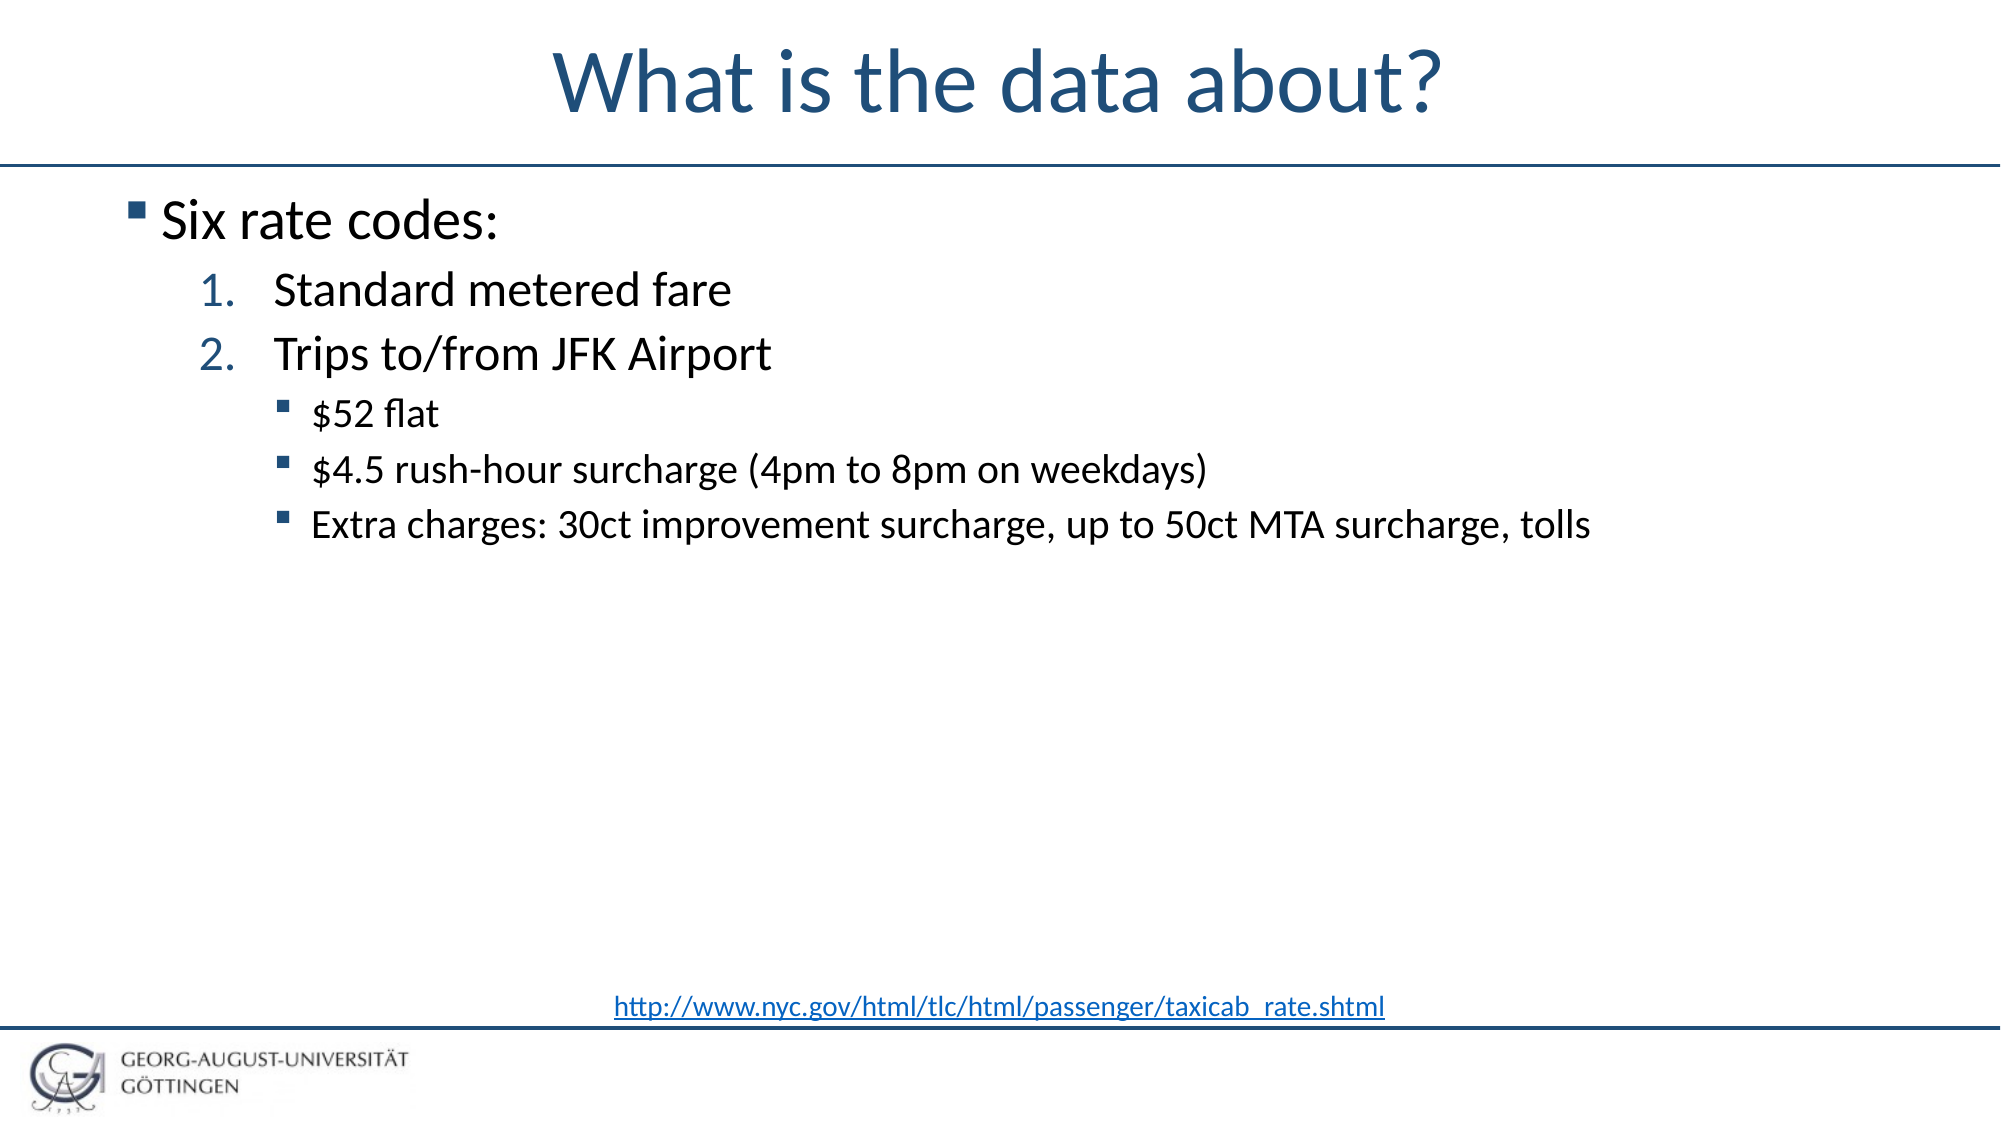

# What is the data about?
Six rate codes:
Standard metered fare
Trips to/from JFK Airport
$52 flat
$4.5 rush-hour surcharge (4pm to 8pm on weekdays)
Extra charges: 30ct improvement surcharge, up to 50ct MTA surcharge, tolls

http://www.nyc.gov/html/tlc/html/passenger/taxicab_rate.shtml